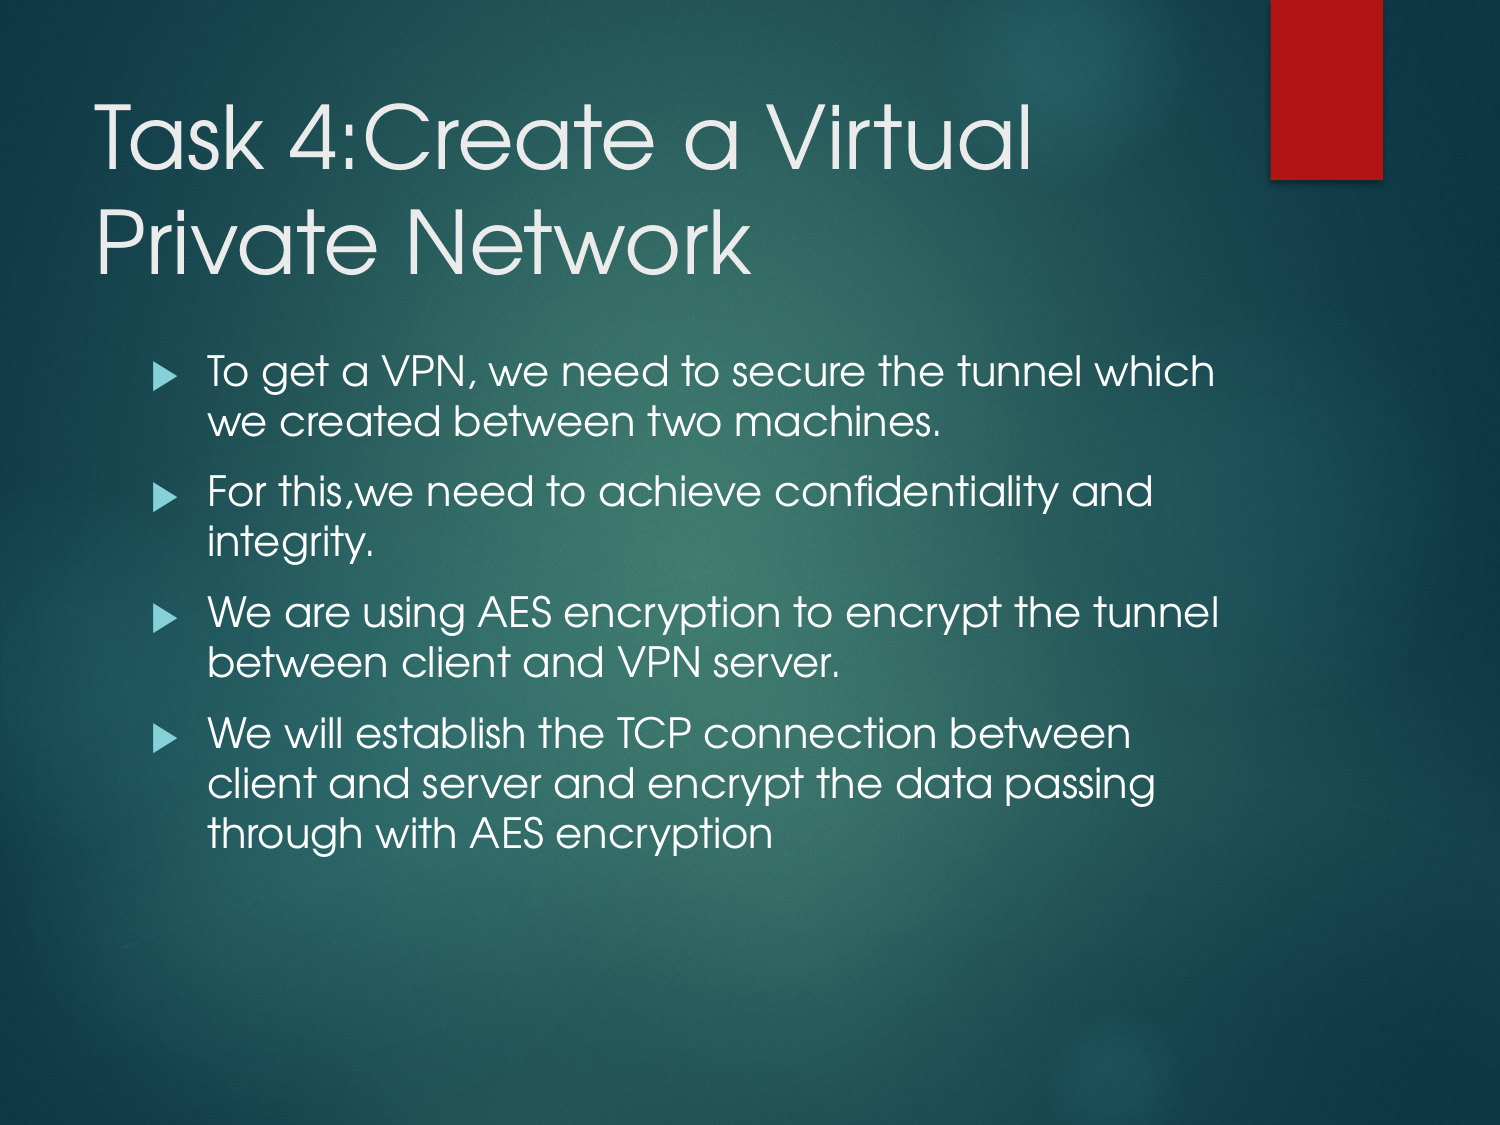

# Task 4:Create a Virtual Private Network
To get a VPN, we need to secure the tunnel which we created between two machines.
For this,we need to achieve confidentiality and integrity.
We are using AES encryption to encrypt the tunnel between client and VPN server.
We will establish the TCP connection between client and server and encrypt the data passing through with AES encryption